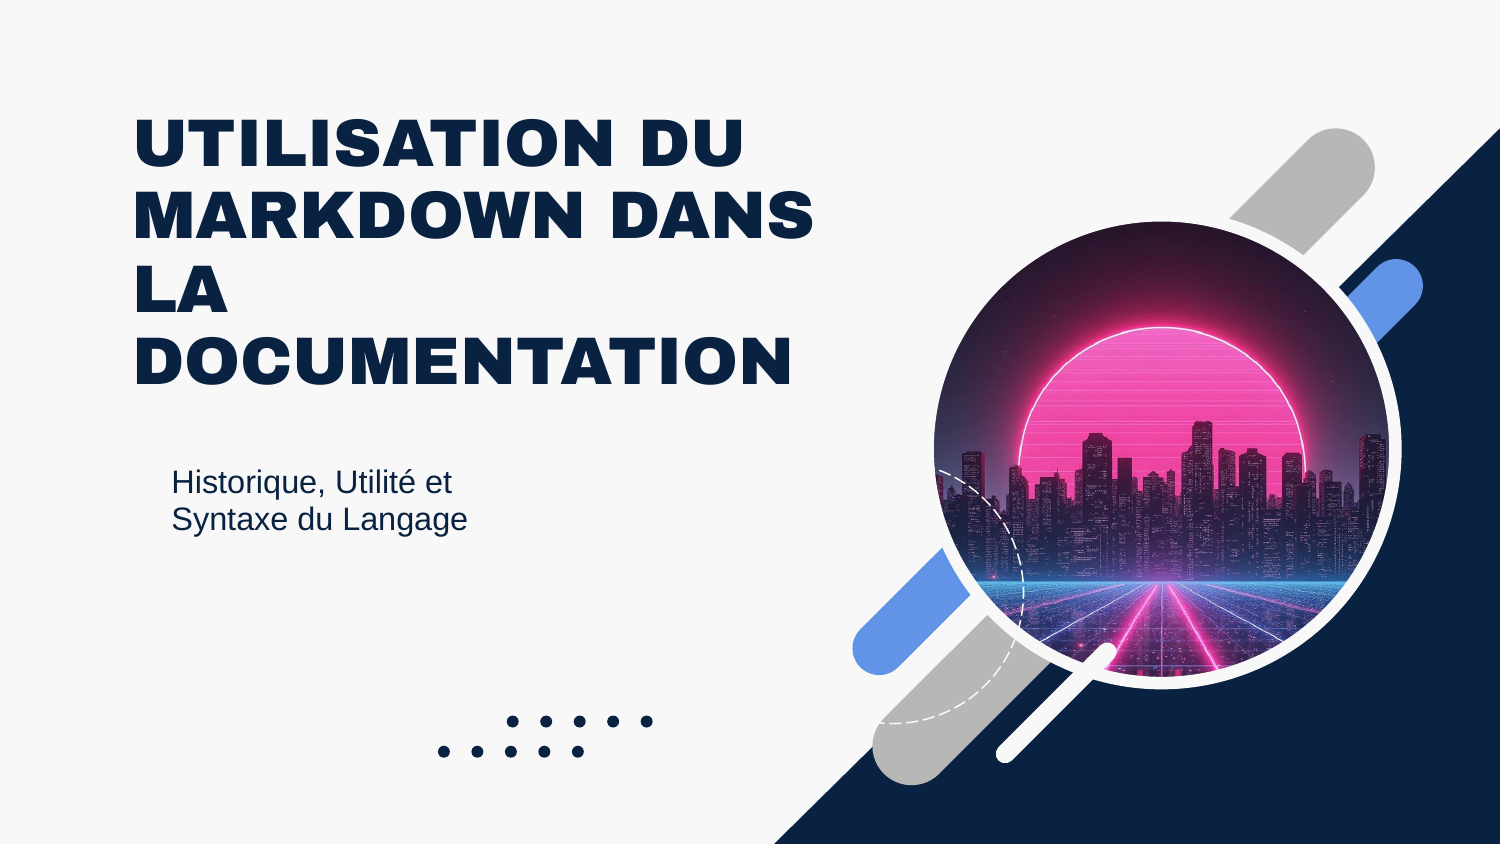

# UTILISATION DU MARKDOWN DANS LA DOCUMENTATION

Historique, Utilité et Syntaxe du Langage